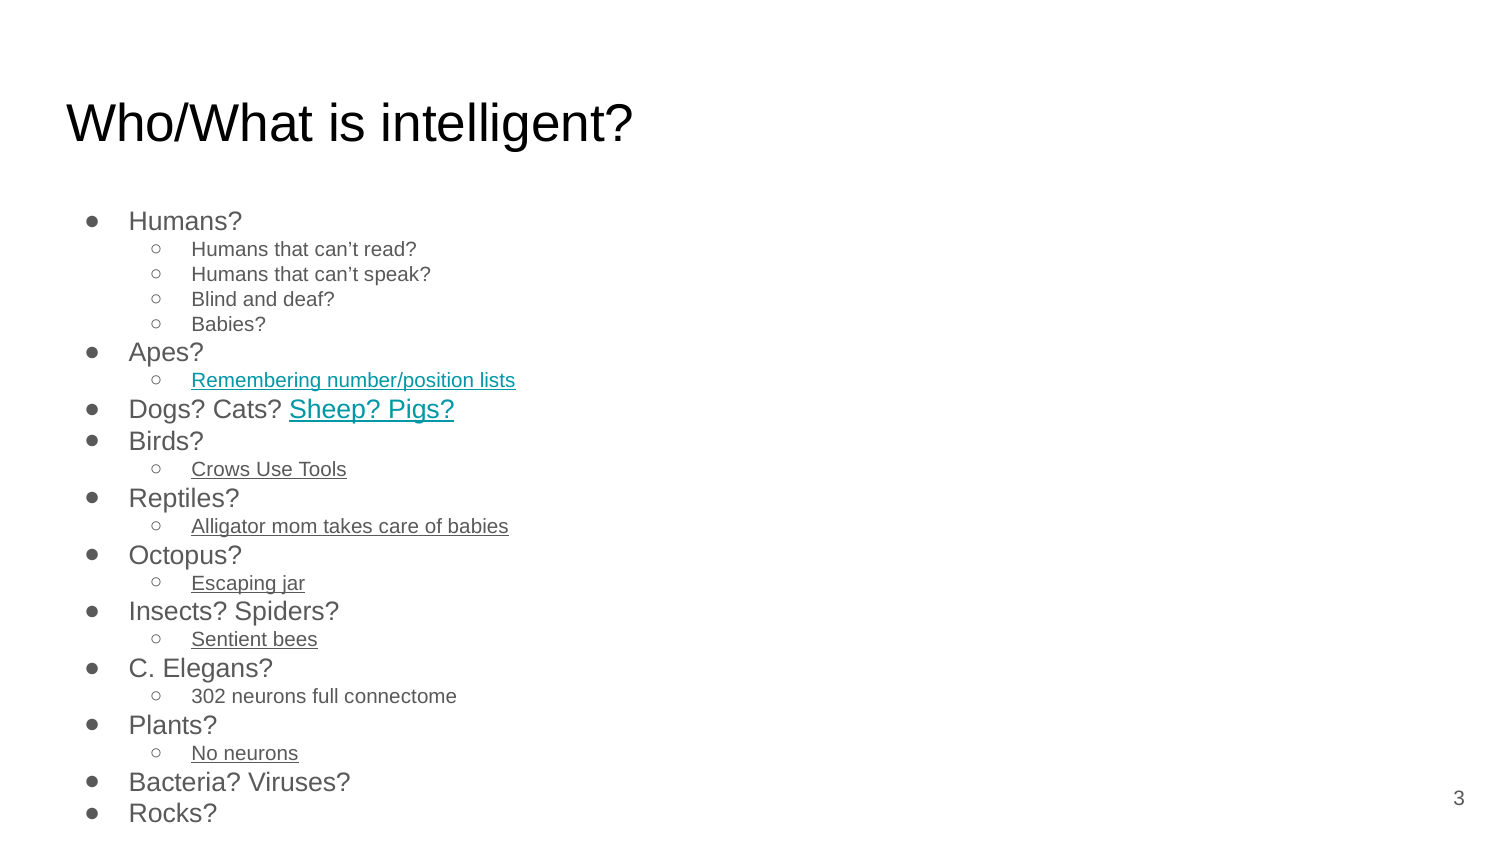

# Who/What is intelligent?
Humans?
Humans that can’t read?
Humans that can’t speak?
Blind and deaf?
Babies?
Apes?
Remembering number/position lists
Dogs? Cats? Sheep? Pigs?
Birds?
Crows Use Tools
Reptiles?
Alligator mom takes care of babies
Octopus?
Escaping jar
Insects? Spiders?
Sentient bees
C. Elegans?
302 neurons full connectome
Plants?
No neurons
Bacteria? Viruses?
Rocks?
3